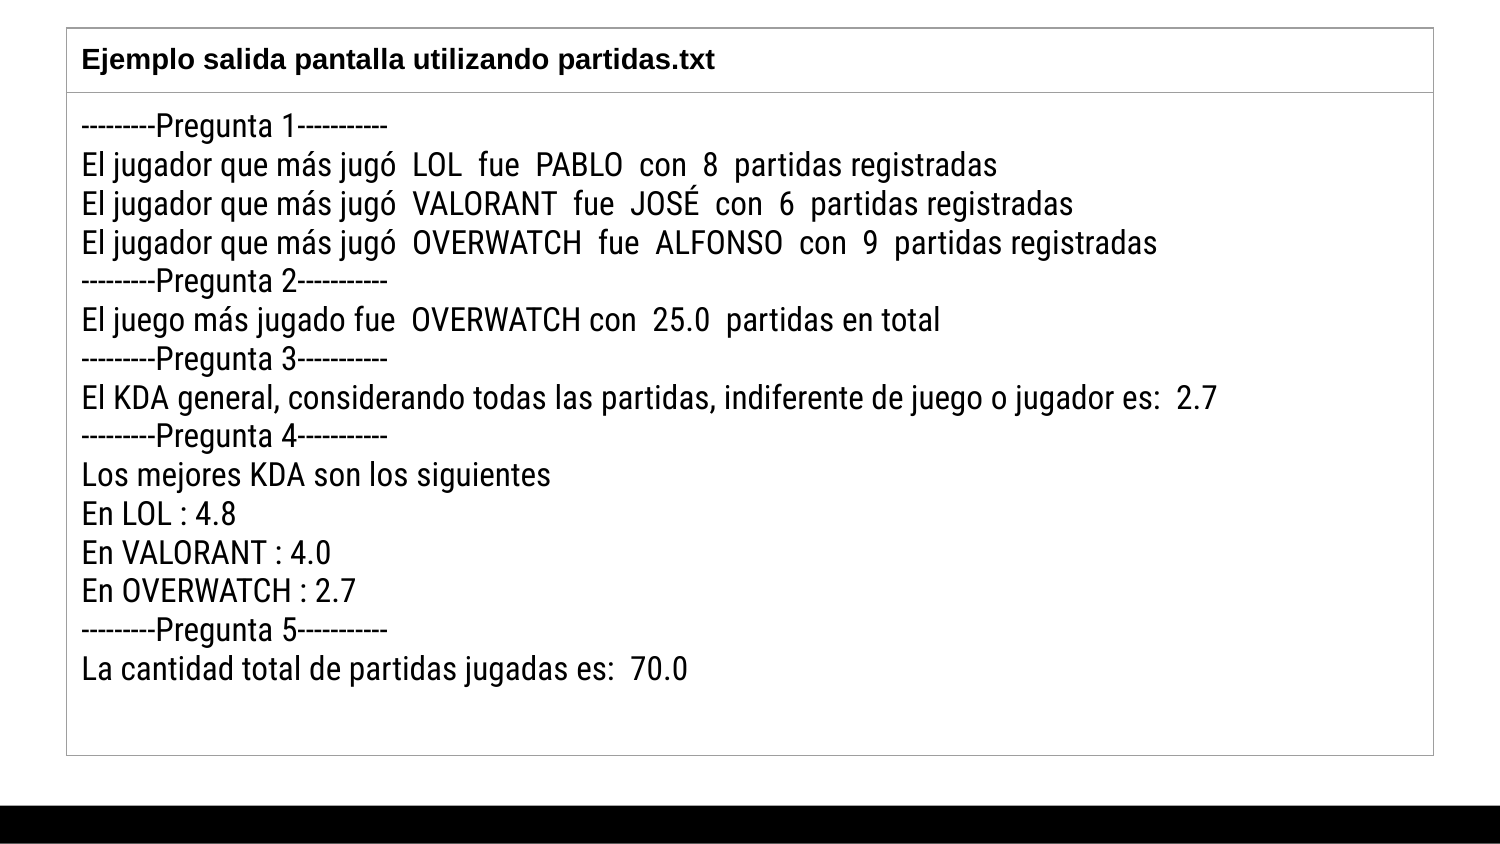

| Ejemplo salida pantalla utilizando partidas.txt |
| --- |
| ---------Pregunta 1----------- El jugador que más jugó LOL fue PABLO con 8 partidas registradas El jugador que más jugó VALORANT fue JOSÉ con 6 partidas registradas El jugador que más jugó OVERWATCH fue ALFONSO con 9 partidas registradas ---------Pregunta 2----------- El juego más jugado fue OVERWATCH con 25.0 partidas en total ---------Pregunta 3----------- El KDA general, considerando todas las partidas, indiferente de juego o jugador es: 2.7 ---------Pregunta 4----------- Los mejores KDA son los siguientes En LOL : 4.8 En VALORANT : 4.0 En OVERWATCH : 2.7 ---------Pregunta 5----------- La cantidad total de partidas jugadas es: 70.0 |